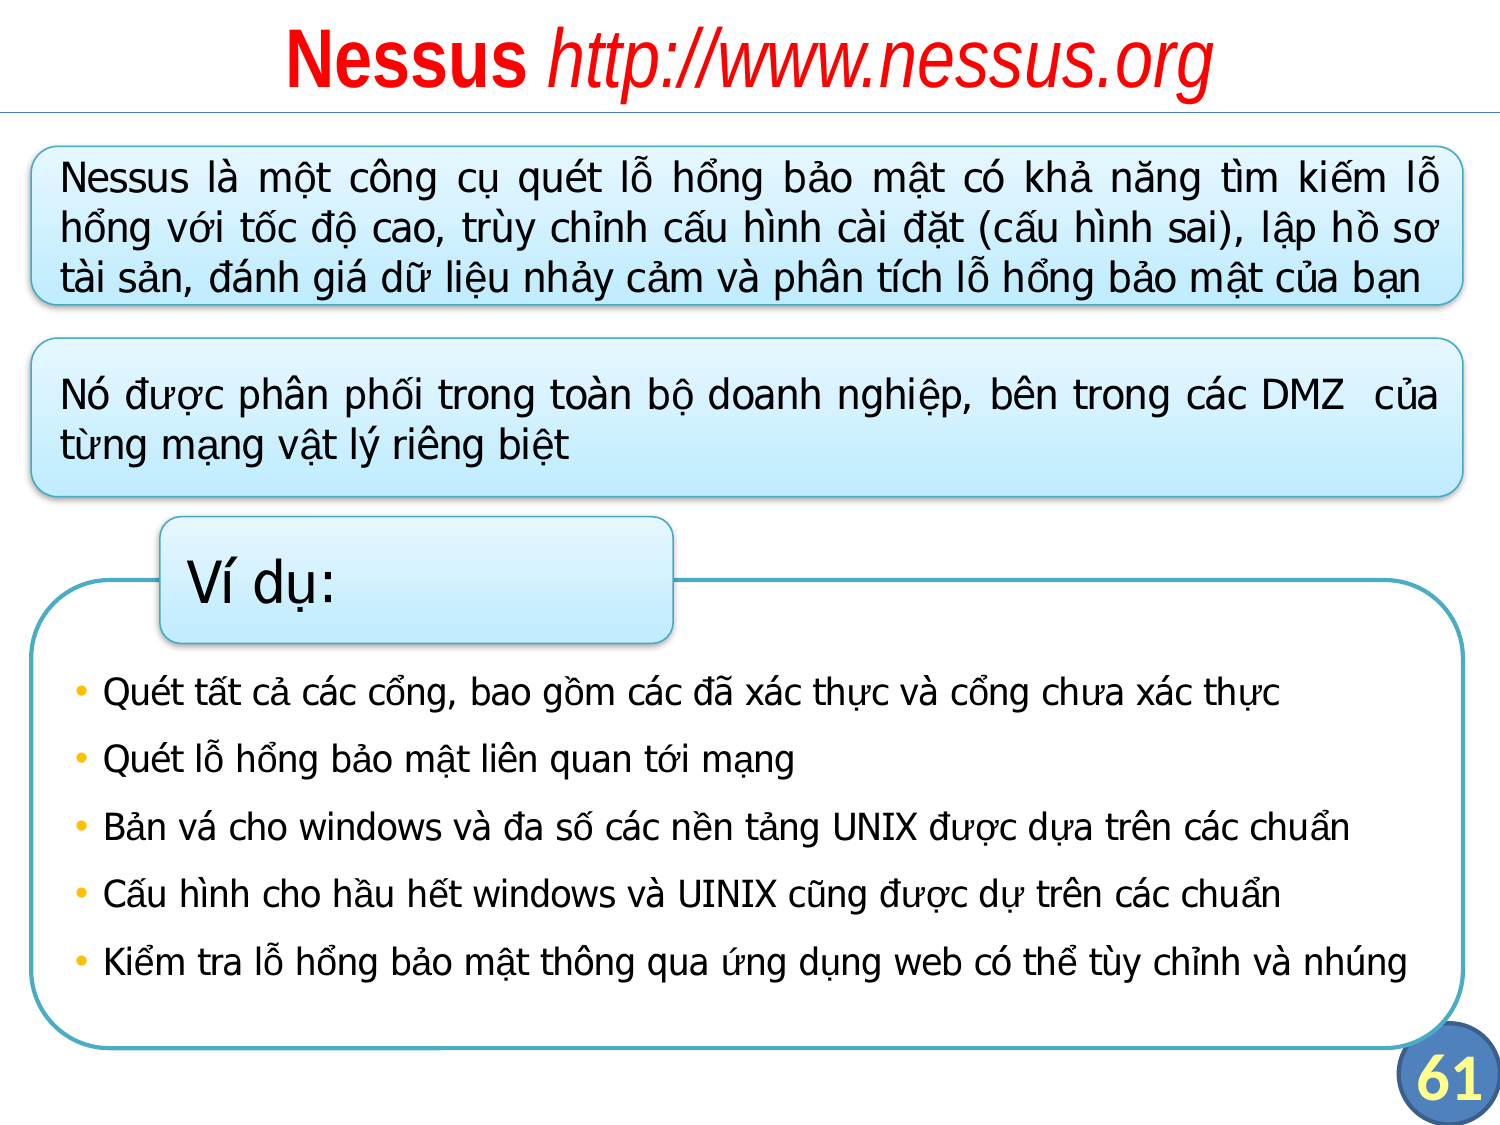

# Nessus http://www.nessus.org
Nessus là một công cụ quét lỗ hổng bảo mật có khả năng tìm kiếm lỗ hổng với tốc độ cao, trùy chỉnh cấu hình cài đặt (cấu hình sai), lập hồ sơ tài sản, đánh giá dữ liệu nhảy cảm và phân tích lỗ hổng bảo mật của bạn
Nó được phân phối trong toàn bộ doanh nghiệp, bên trong các DMZ  của từng mạng vật lý riêng biệt
Ví dụ:
Quét tất cả các cổng, bao gồm các đã xác thực và cổng chưa xác thực
Quét lỗ hổng bảo mật liên quan tới mạng
Bản vá cho windows và đa số các nền tảng UNIX được dựa trên các chuẩn
Cấu hình cho hầu hết windows và UINIX cũng được dự trên các chuẩn
Kiểm tra lỗ hổng bảo mật thông qua ứng dụng web có thể tùy chỉnh và nhúng
61